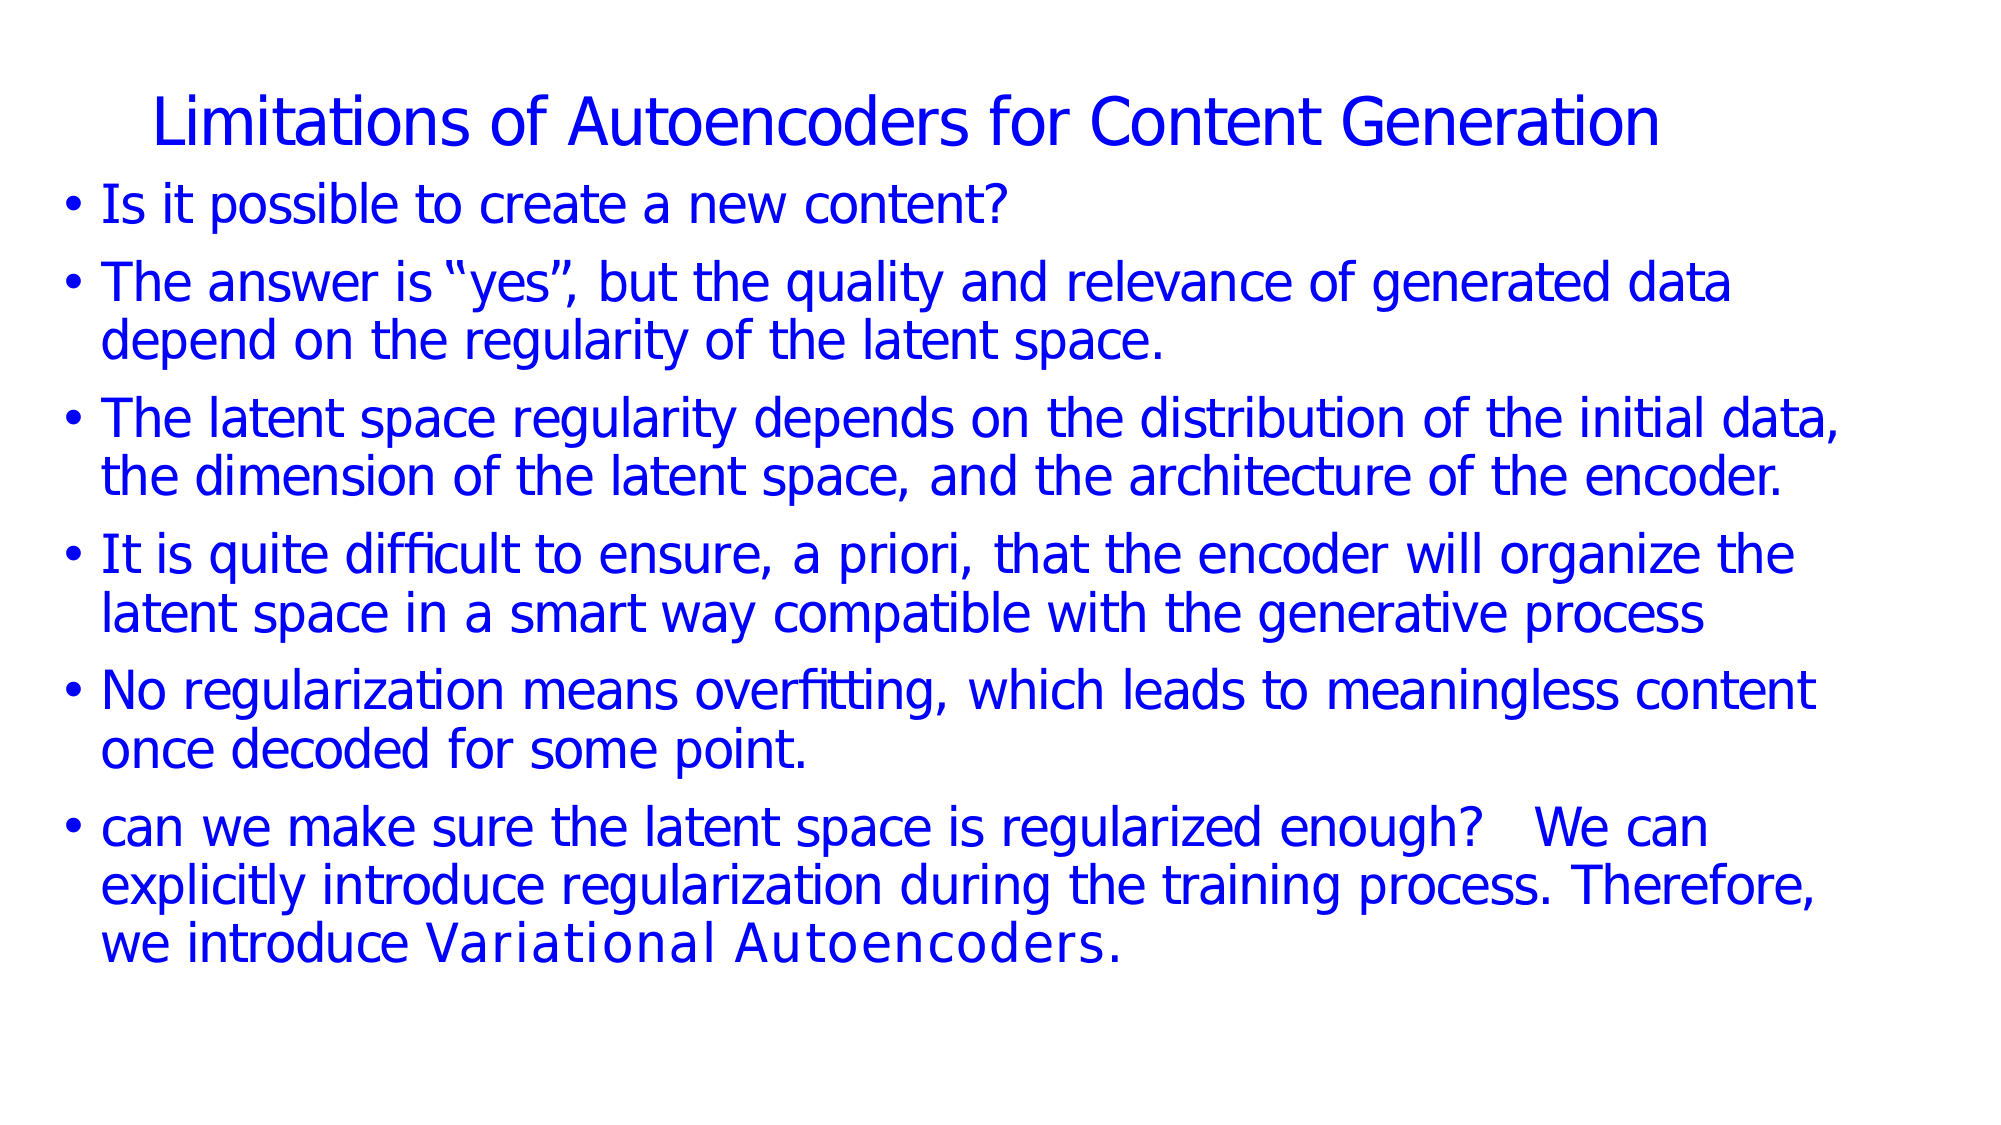

# Limitations of Autoencoders for Content Generation
Is it possible to create a new content?
The answer is “yes”, but the quality and relevance of generated data depend on the regularity of the latent space.
The latent space regularity depends on the distribution of the initial data, the dimension of the latent space, and the architecture of the encoder.
It is quite difficult to ensure, a priori, that the encoder will organize the latent space in a smart way compatible with the generative process
No regularization means overfitting, which leads to meaningless content once decoded for some point.
can we make sure the latent space is regularized enough?   We can explicitly introduce regularization during the training process. Therefore, we introduce Variational Autoencoders.